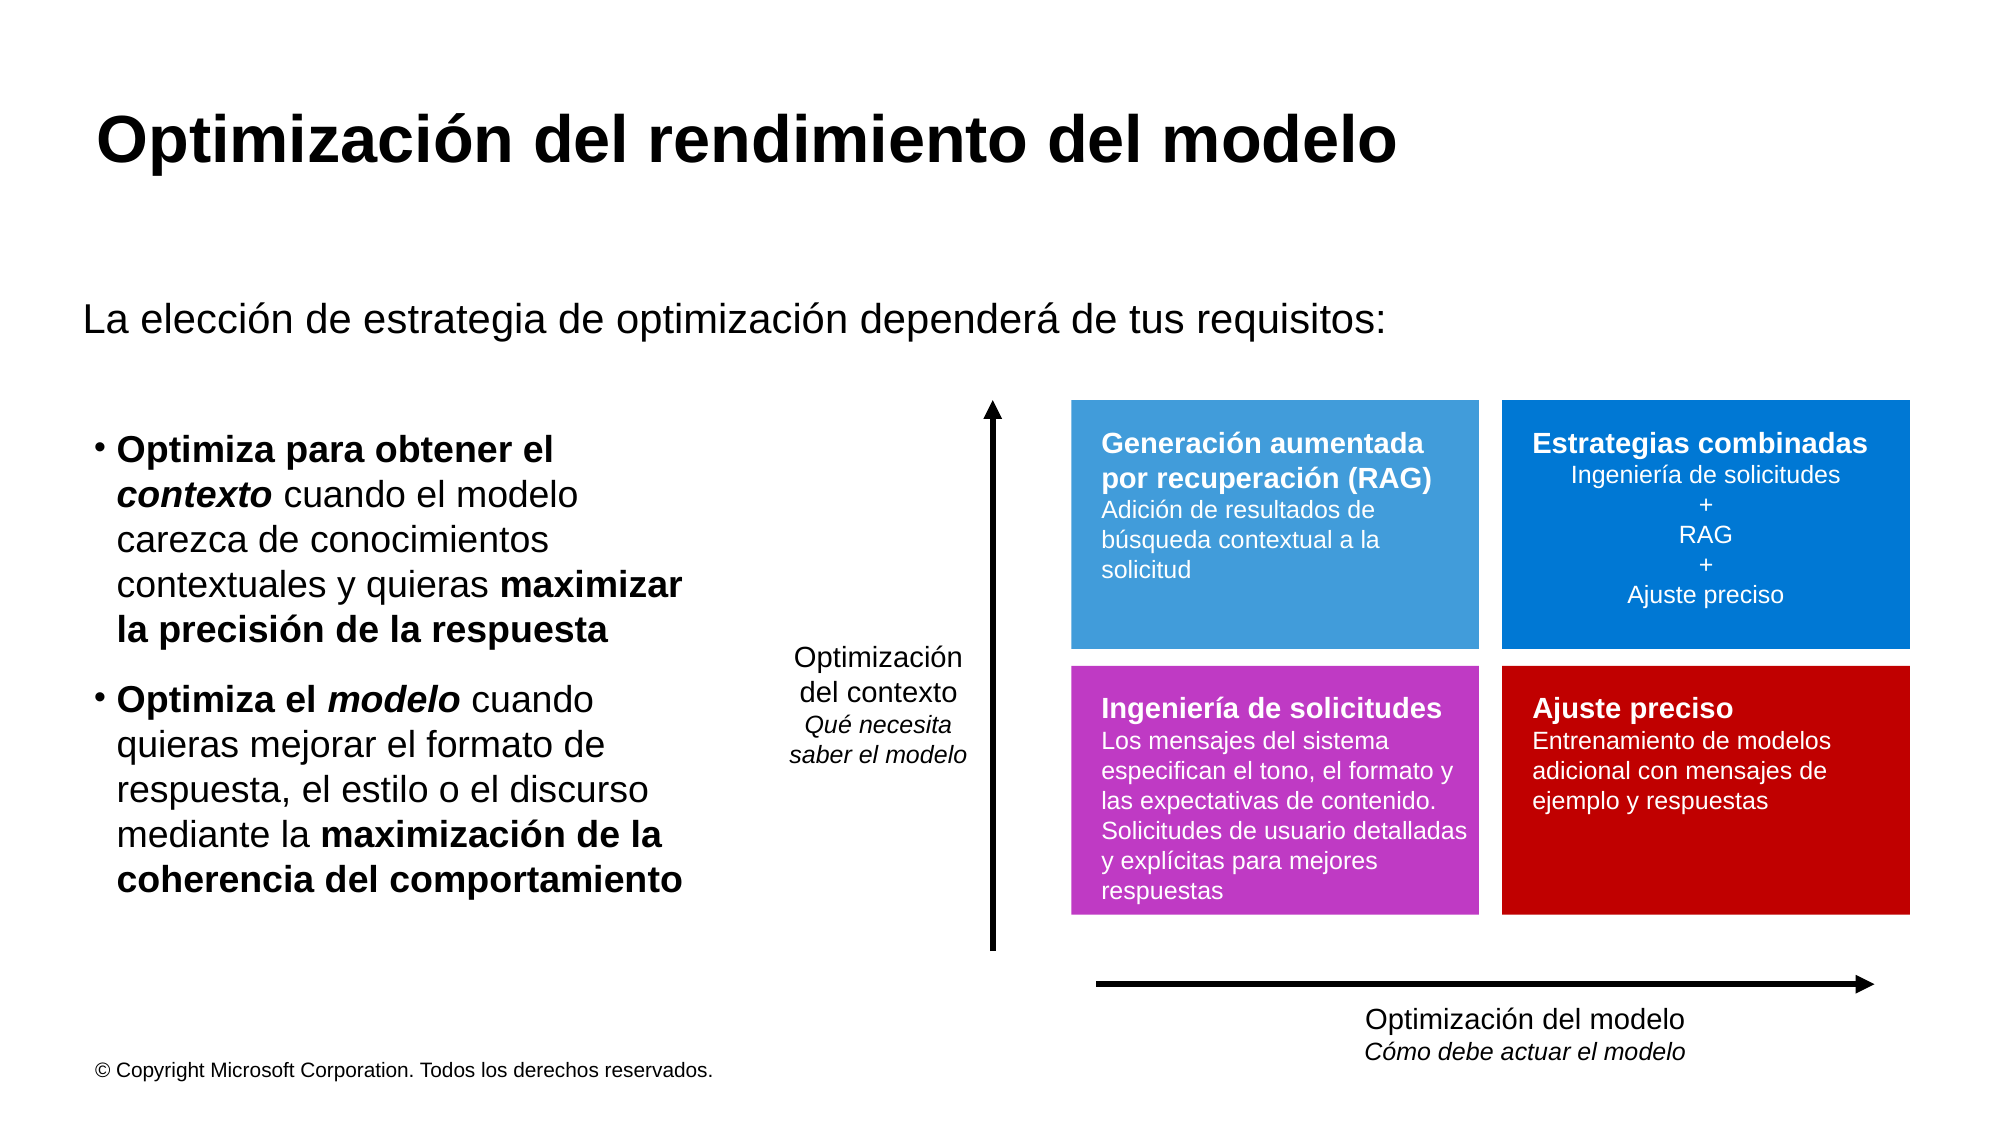

# Optimización del rendimiento del modelo
La elección de estrategia de optimización dependerá de tus requisitos:

Optimiza para obtener el contexto cuando el modelo carezca de conocimientos contextuales y quieras maximizar la precisión de la respuesta
Optimiza el modelo cuando quieras mejorar el formato de respuesta, el estilo o el discurso mediante la maximización de la coherencia del comportamiento
Estrategias combinadas
Ingeniería de solicitudes
+
RAG
+
Ajuste preciso
Generación aumentada por recuperación (RAG)
Adición de resultados de búsqueda contextual a la solicitud
Optimización del contexto
Qué necesita saber el modelo
Ajuste preciso
Entrenamiento de modelos adicional con mensajes de ejemplo y respuestas
Ingeniería de solicitudes
Los mensajes del sistema especifican el tono, el formato y las expectativas de contenido.
Solicitudes de usuario detalladas y explícitas para mejores respuestas
Optimización del modelo
Cómo debe actuar el modelo
© Copyright Microsoft Corporation. Todos los derechos reservados.